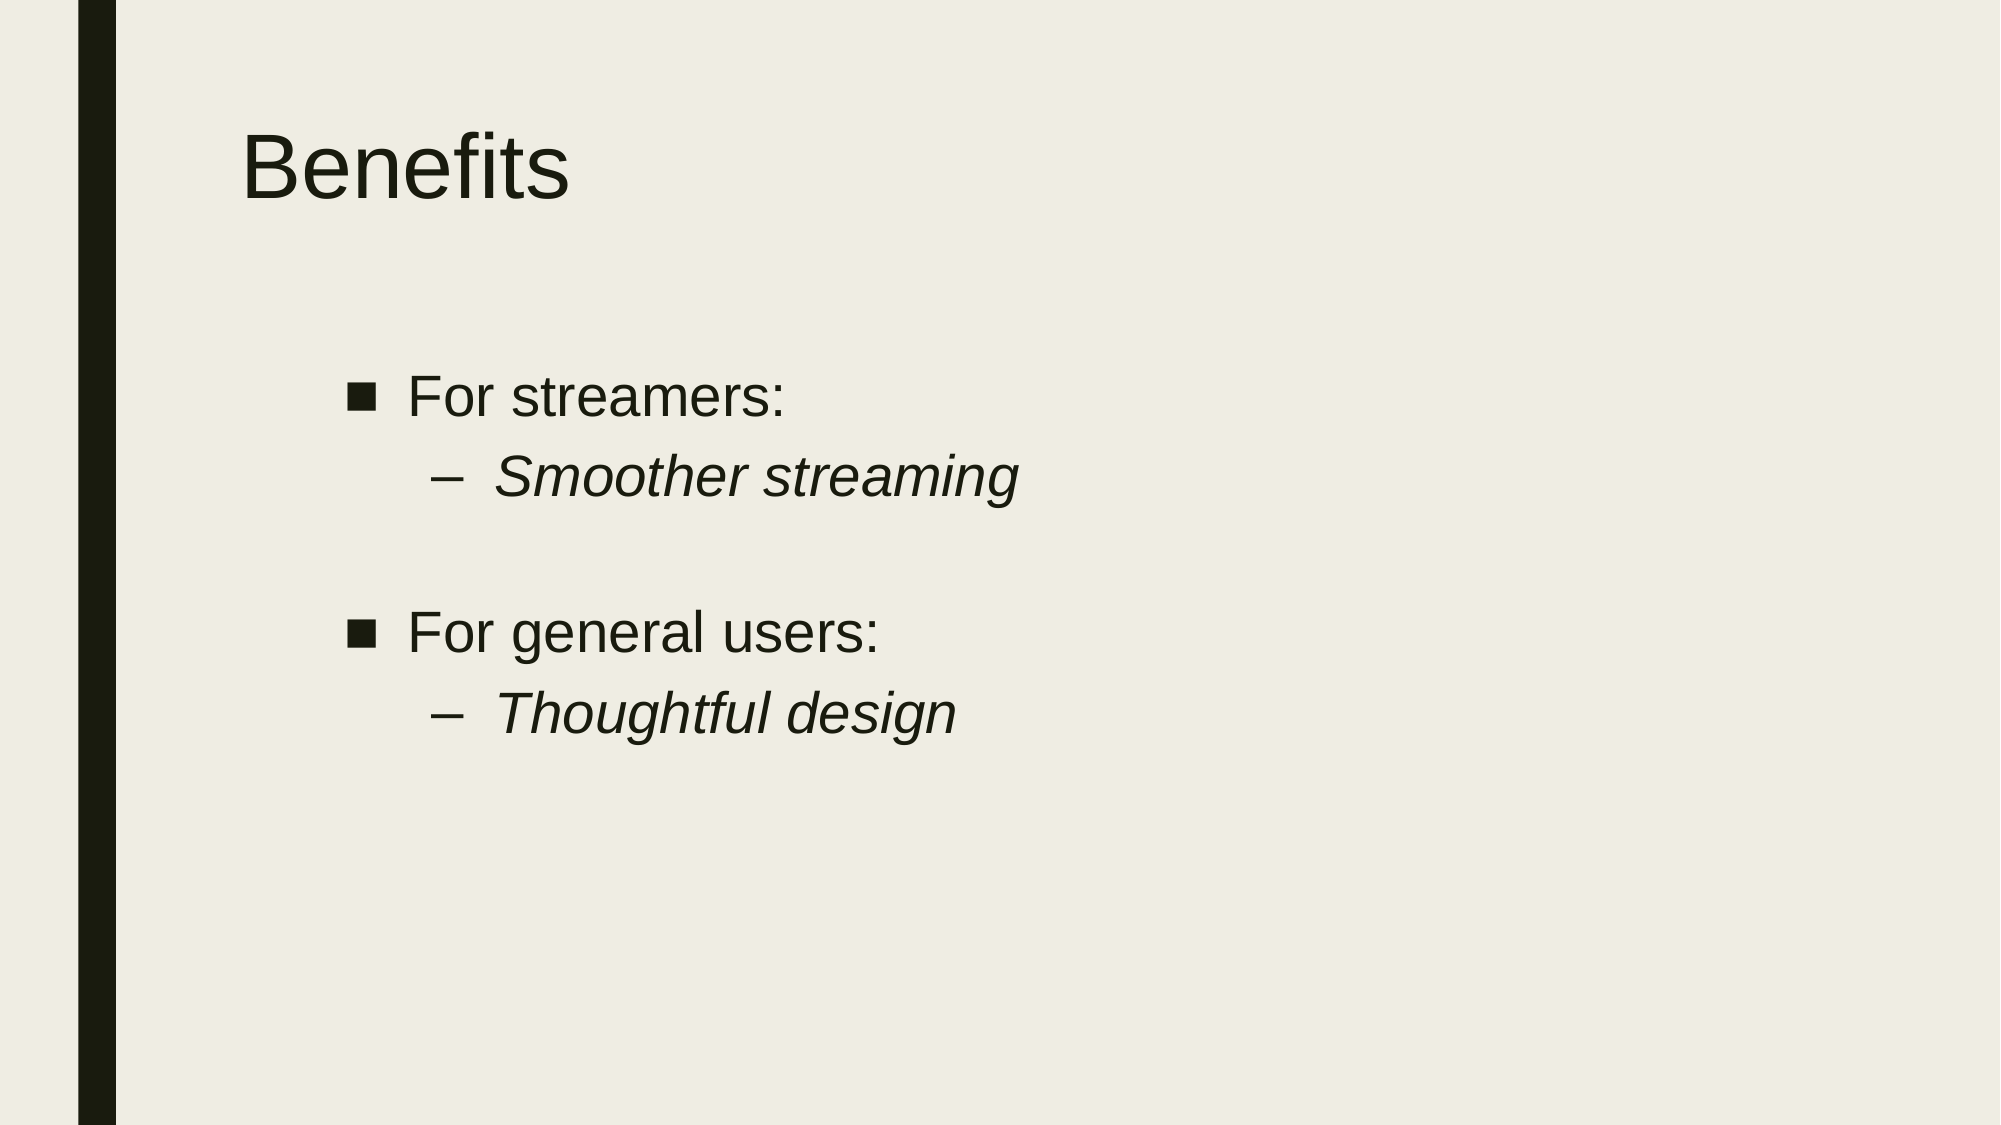

# Benefits
For streamers:
Smoother streaming
For general users:
Thoughtful design